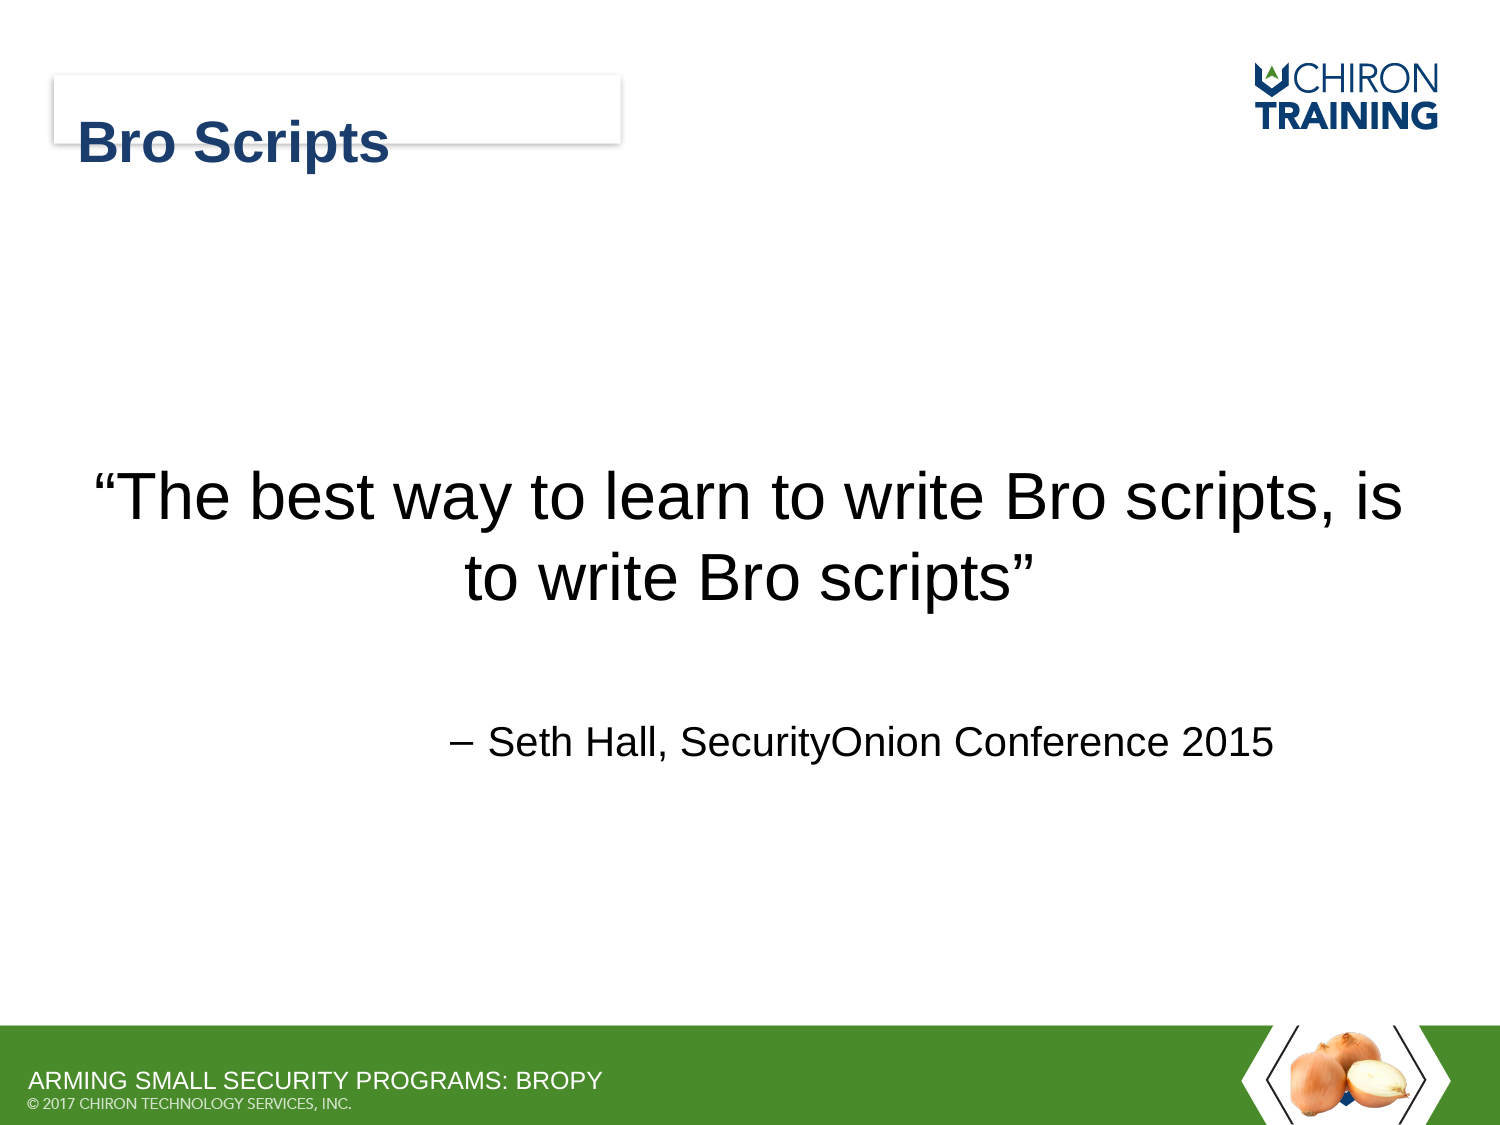

# Bro Scripts

“The best way to learn to write Bro scripts, is to write Bro scripts”

Seth Hall, SecurityOnion Conference 2015